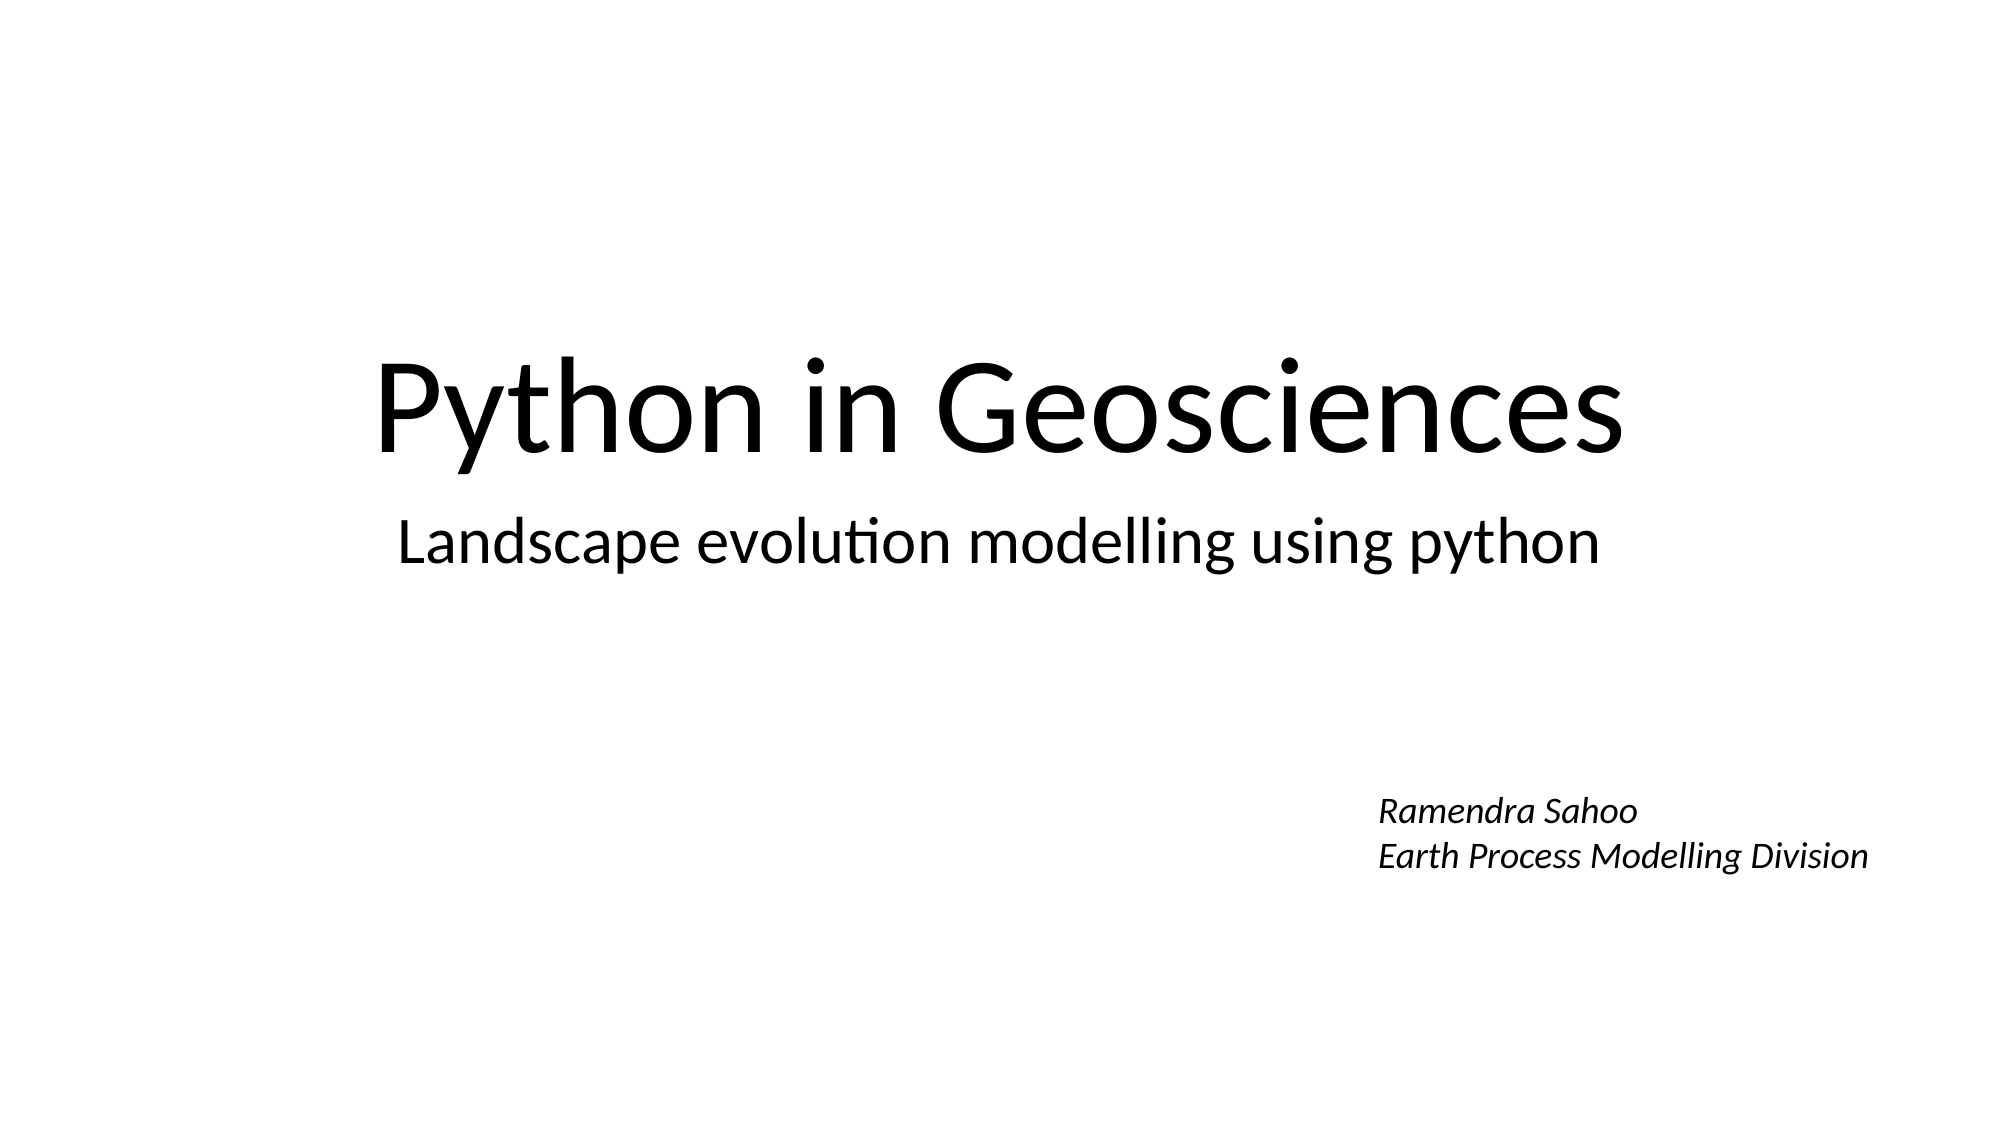

# Python in Geosciences
Landscape evolution modelling using python
Ramendra Sahoo
Earth Process Modelling Division